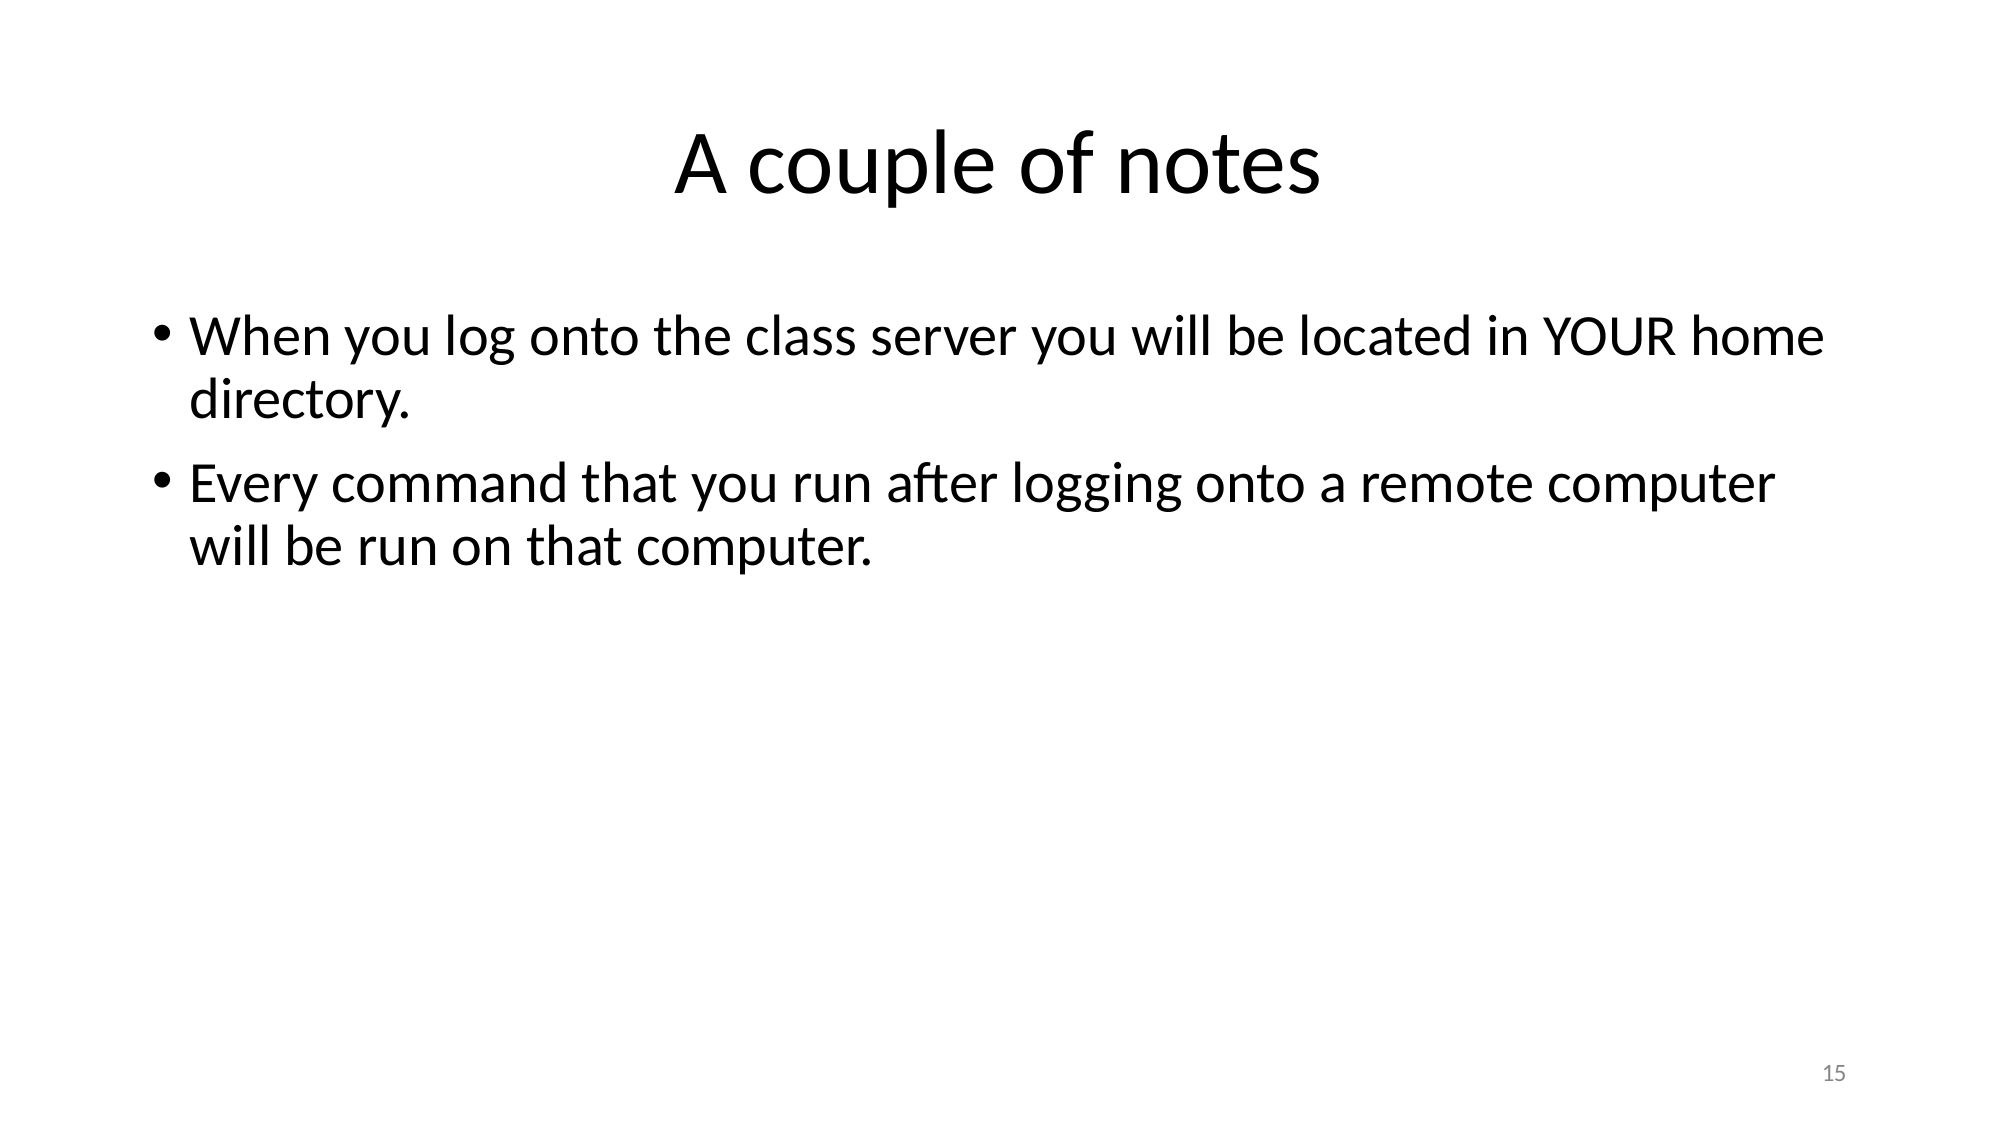

# A couple of notes
When you log onto the class server you will be located in YOUR home directory.
Every command that you run after logging onto a remote computer will be run on that computer.
15